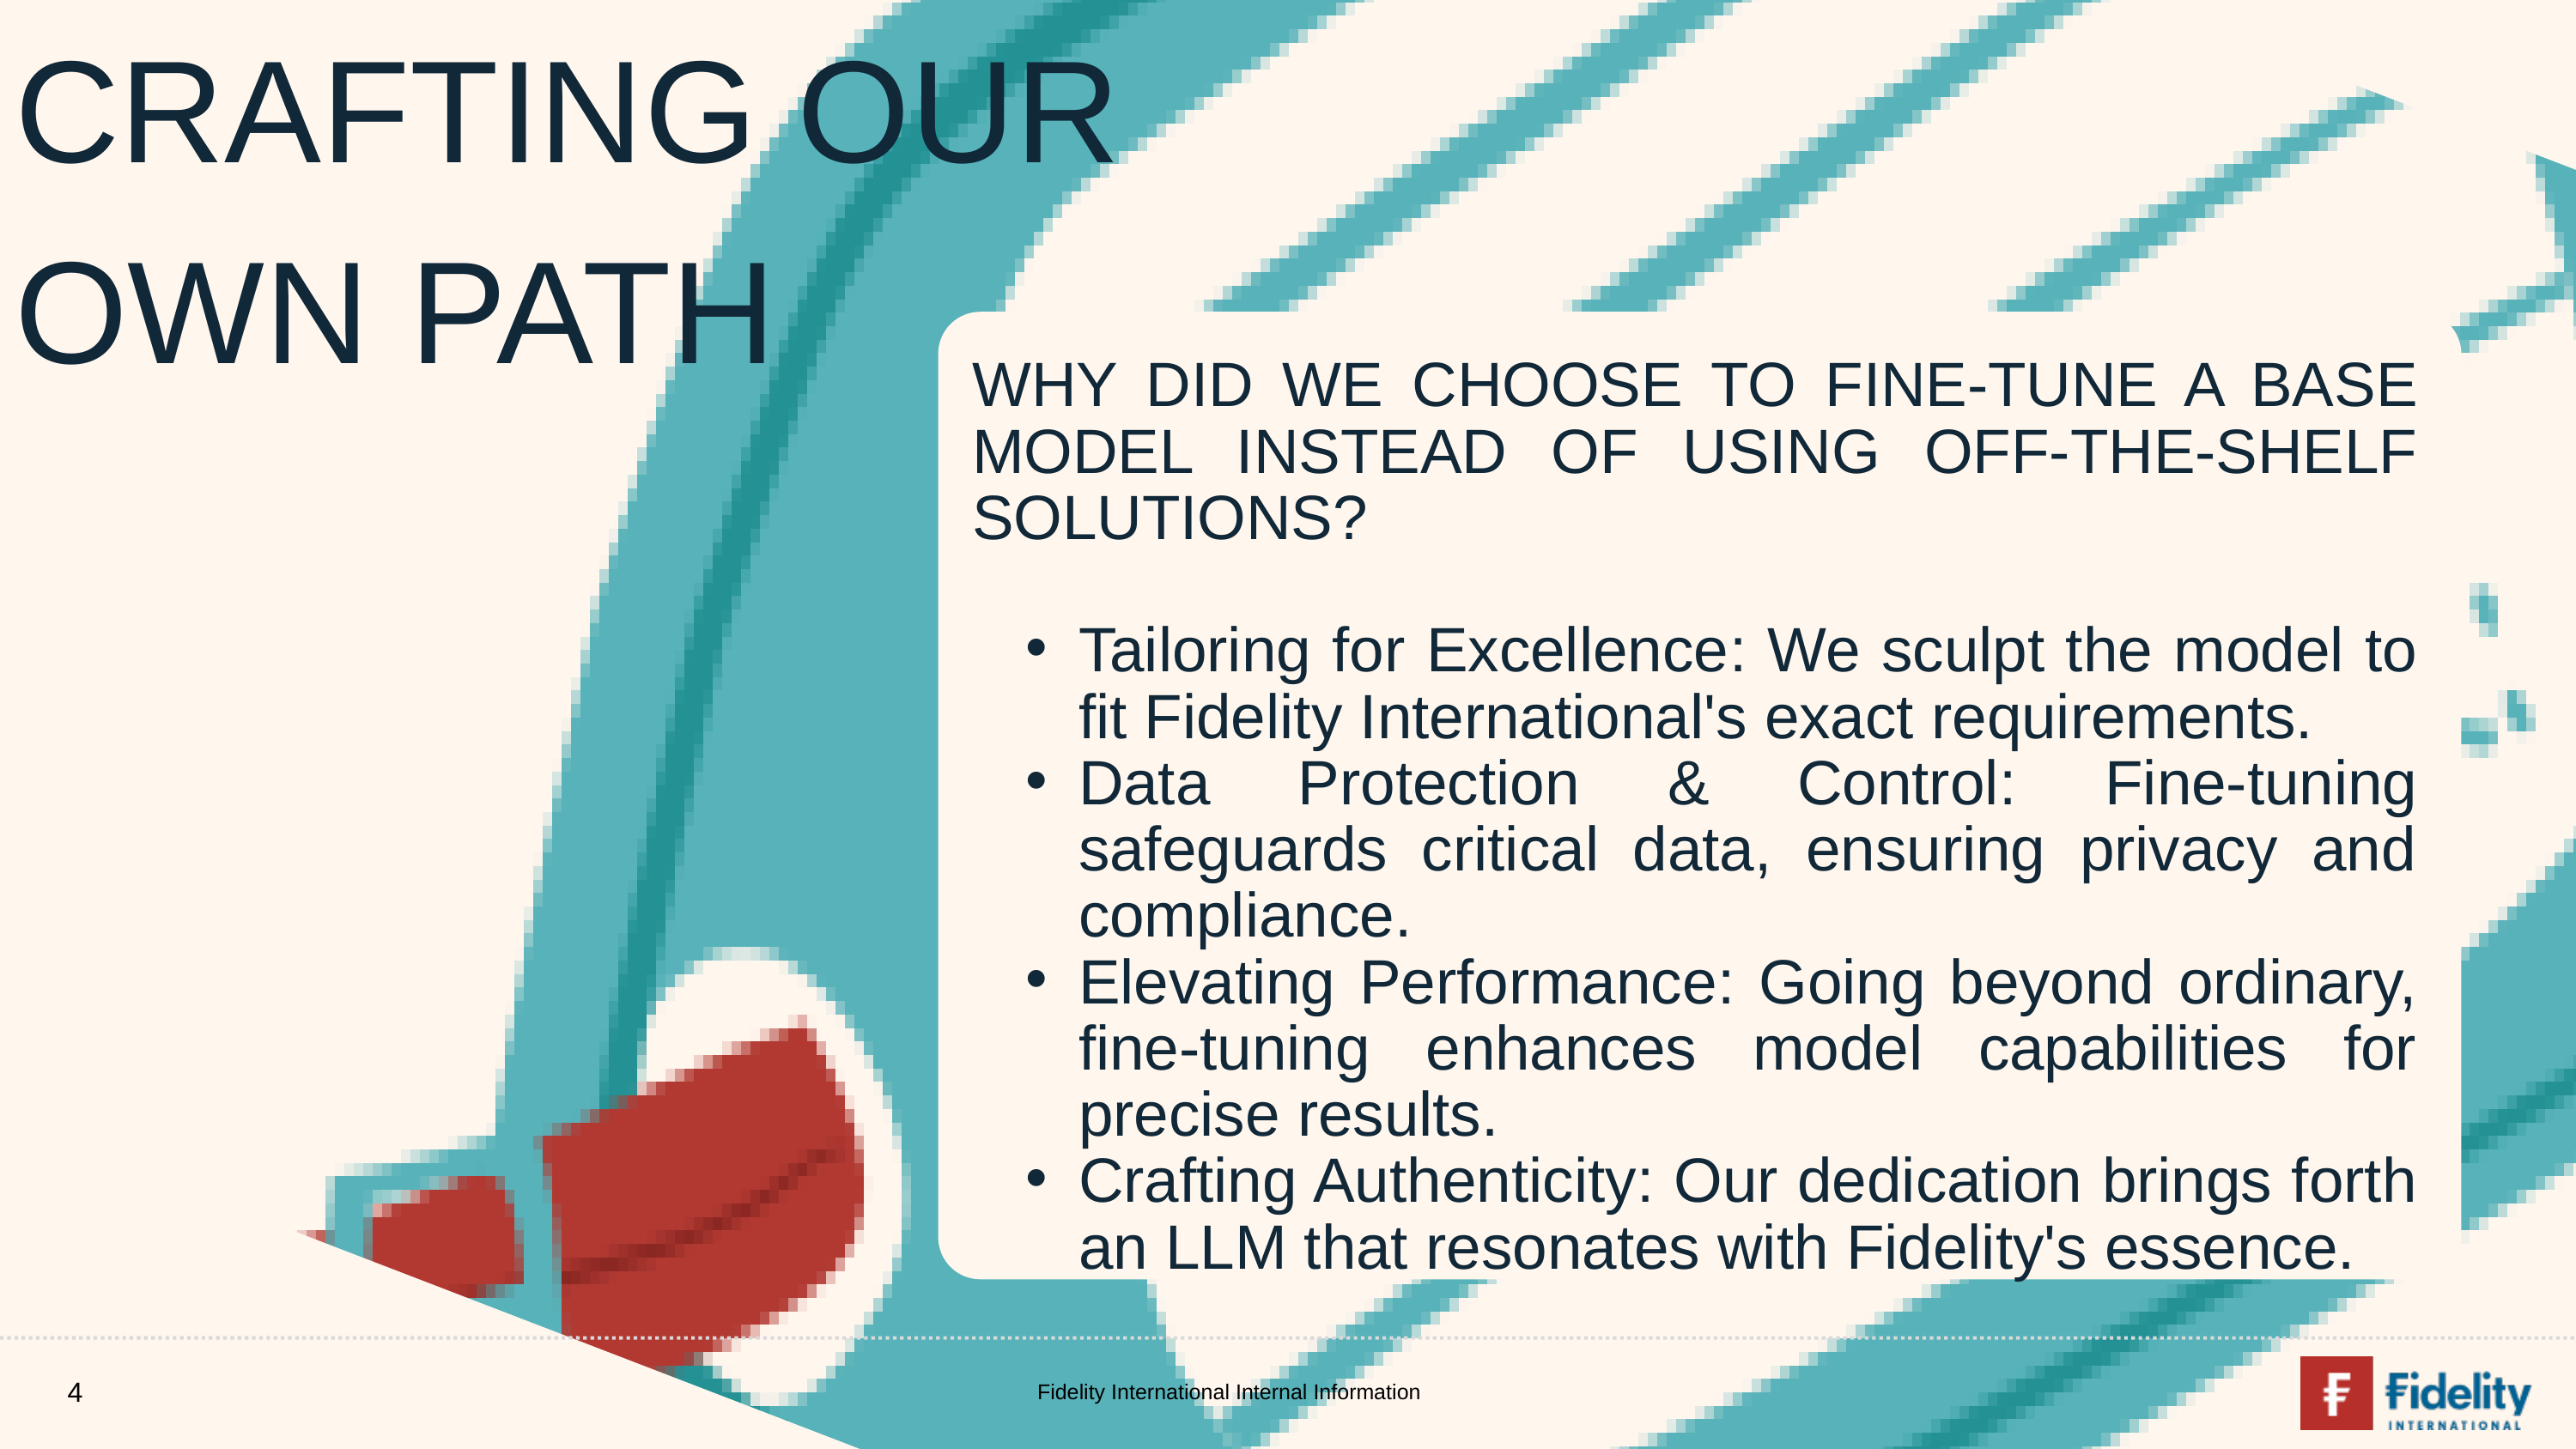

WHY DID WE CHOOSE TO FINE-TUNE A BASE MODEL INSTEAD OF USING OFF-THE-SHELF SOLUTIONS?

Tailoring for Excellence: We sculpt the model to fit Fidelity International's exact requirements.
Data Protection & Control: Fine-tuning safeguards critical data, ensuring privacy and compliance.
Elevating Performance: Going beyond ordinary, fine-tuning enhances model capabilities for precise results.
Crafting Authenticity: Our dedication brings forth an LLM that resonates with Fidelity's essence.

CRAFTING OUR
OWN PATH

4
Fidelity International Internal Information